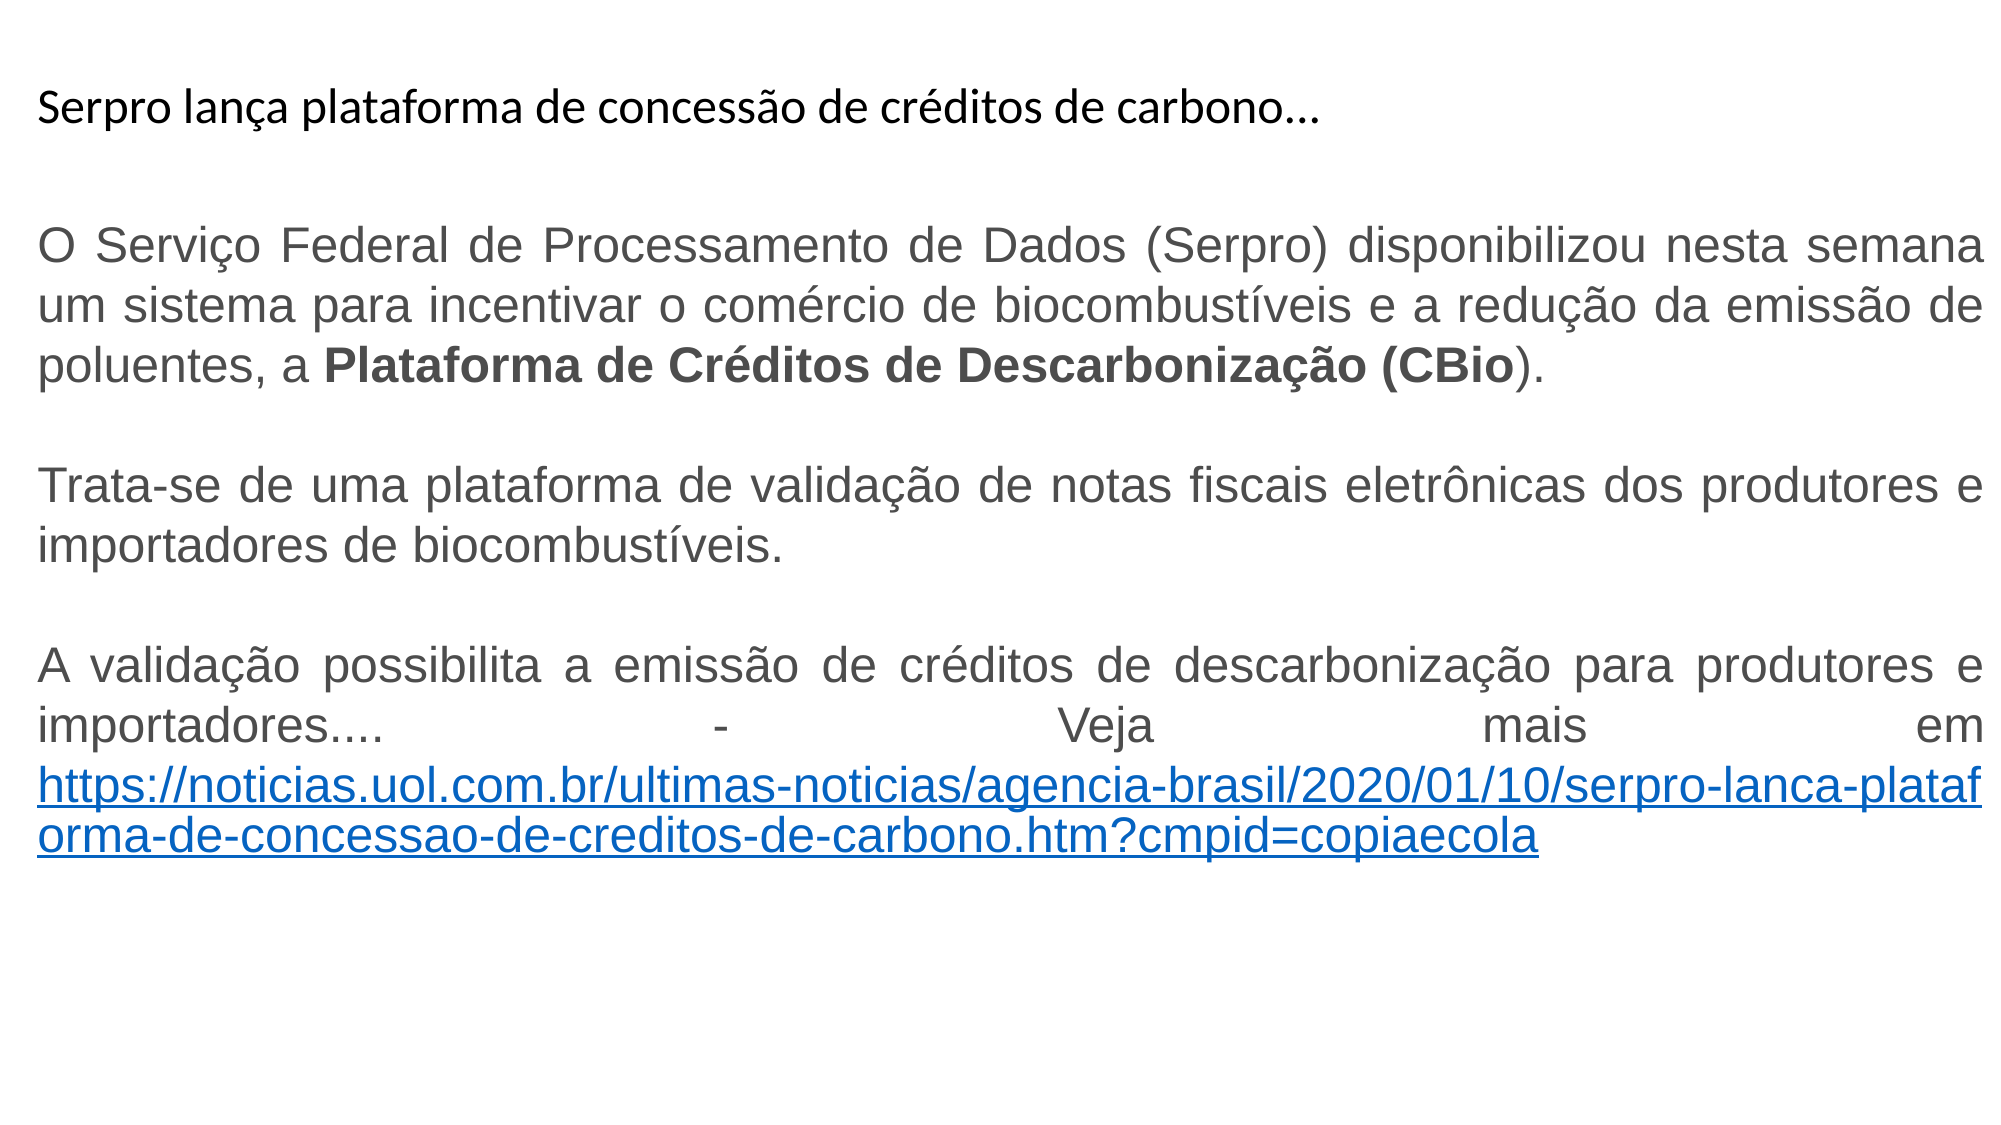

Serpro lança plataforma de concessão de créditos de carbono...
O Serviço Federal de Processamento de Dados (Serpro) disponibilizou nesta semana um sistema para incentivar o comércio de biocombustíveis e a redução da emissão de poluentes, a Plataforma de Créditos de Descarbonização (CBio).

Trata-se de uma plataforma de validação de notas fiscais eletrônicas dos produtores e importadores de biocombustíveis.

A validação possibilita a emissão de créditos de descarbonização para produtores e importadores.... - Veja mais em https://noticias.uol.com.br/ultimas-noticias/agencia-brasil/2020/01/10/serpro-lanca-plataforma-de-concessao-de-creditos-de-carbono.htm?cmpid=copiaecola